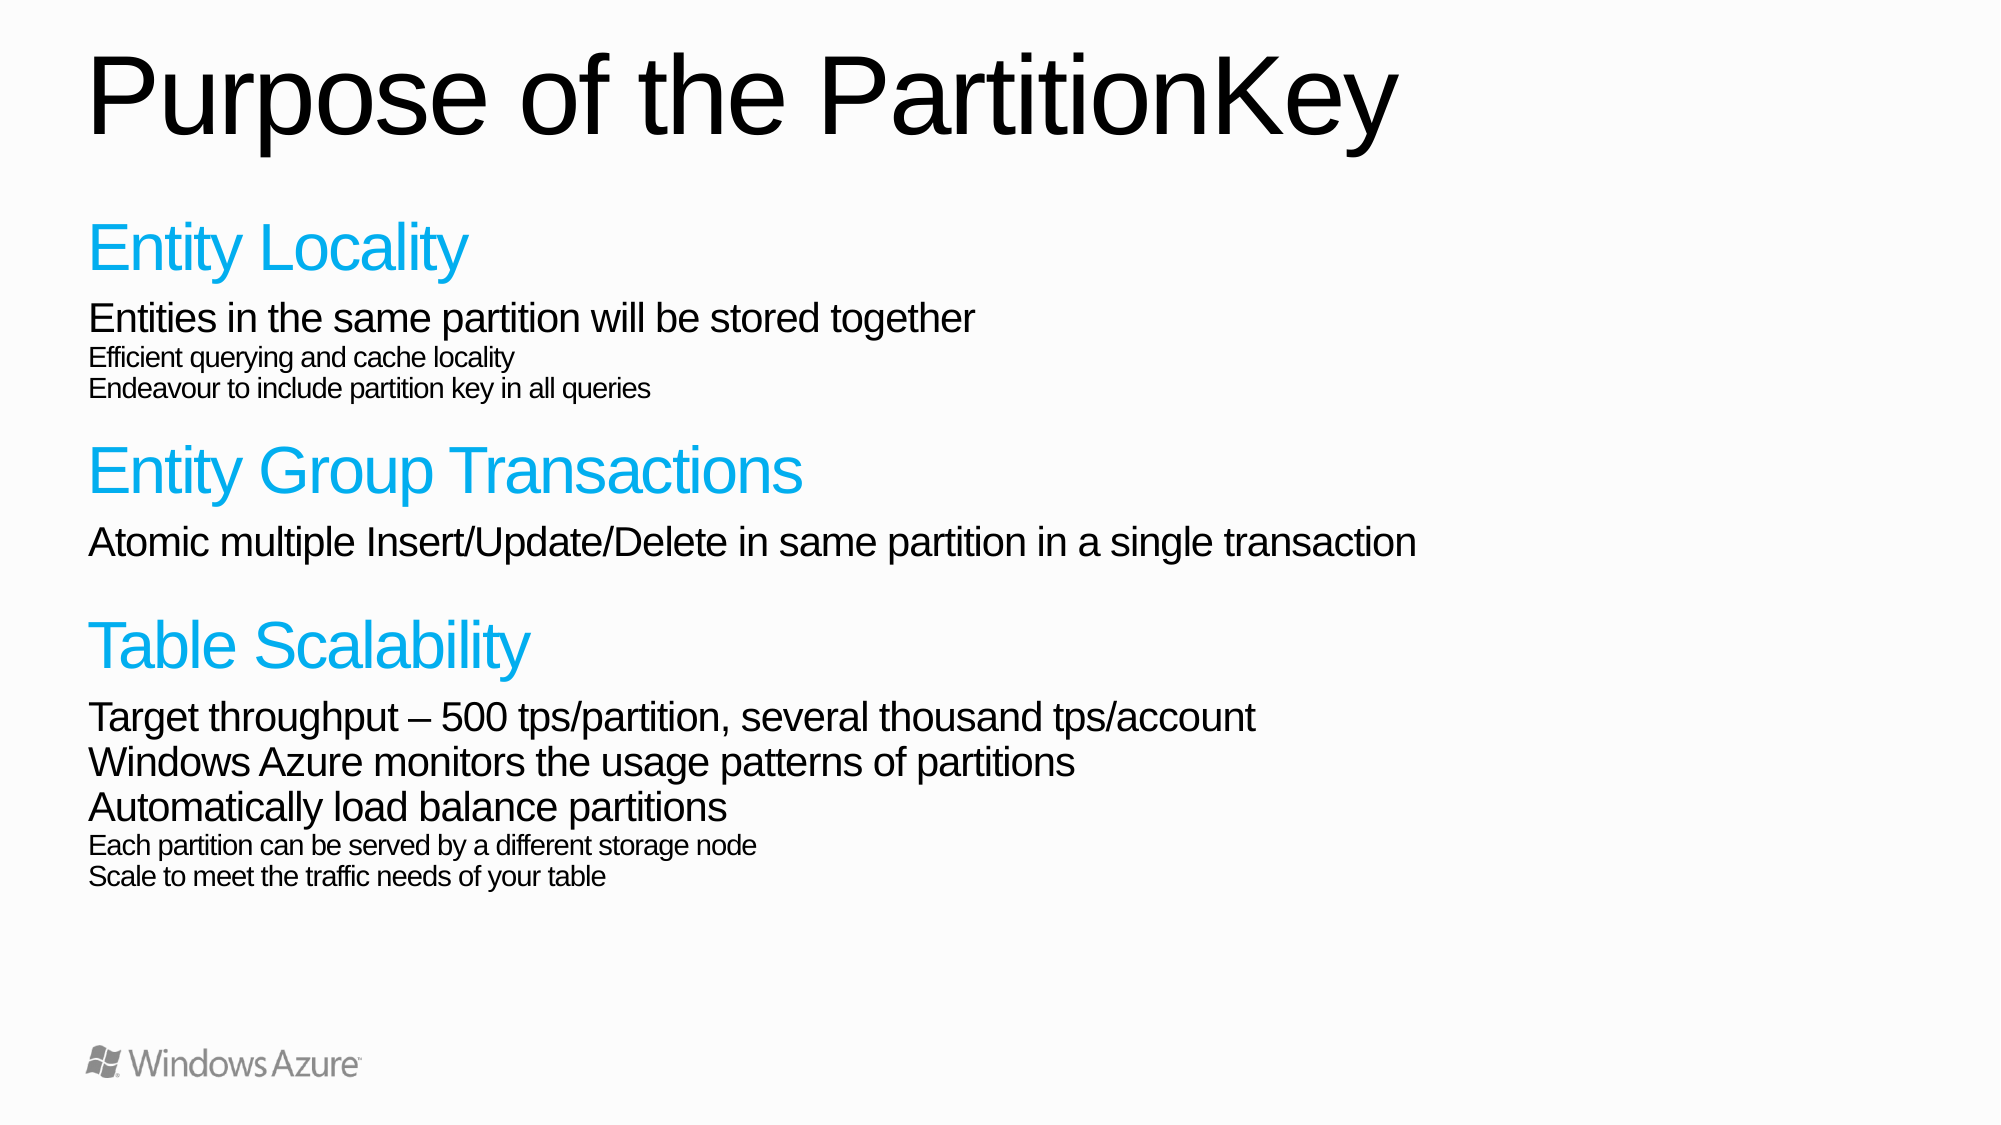

# Purpose of the PartitionKey
Entity Locality
Entities in the same partition will be stored together
Efficient querying and cache locality
Endeavour to include partition key in all queries

Entity Group Transactions
Atomic multiple Insert/Update/Delete in same partition in a single transaction

Table Scalability
Target throughput – 500 tps/partition, several thousand tps/account
Windows Azure monitors the usage patterns of partitions
Automatically load balance partitions
Each partition can be served by a different storage node
Scale to meet the traffic needs of your table